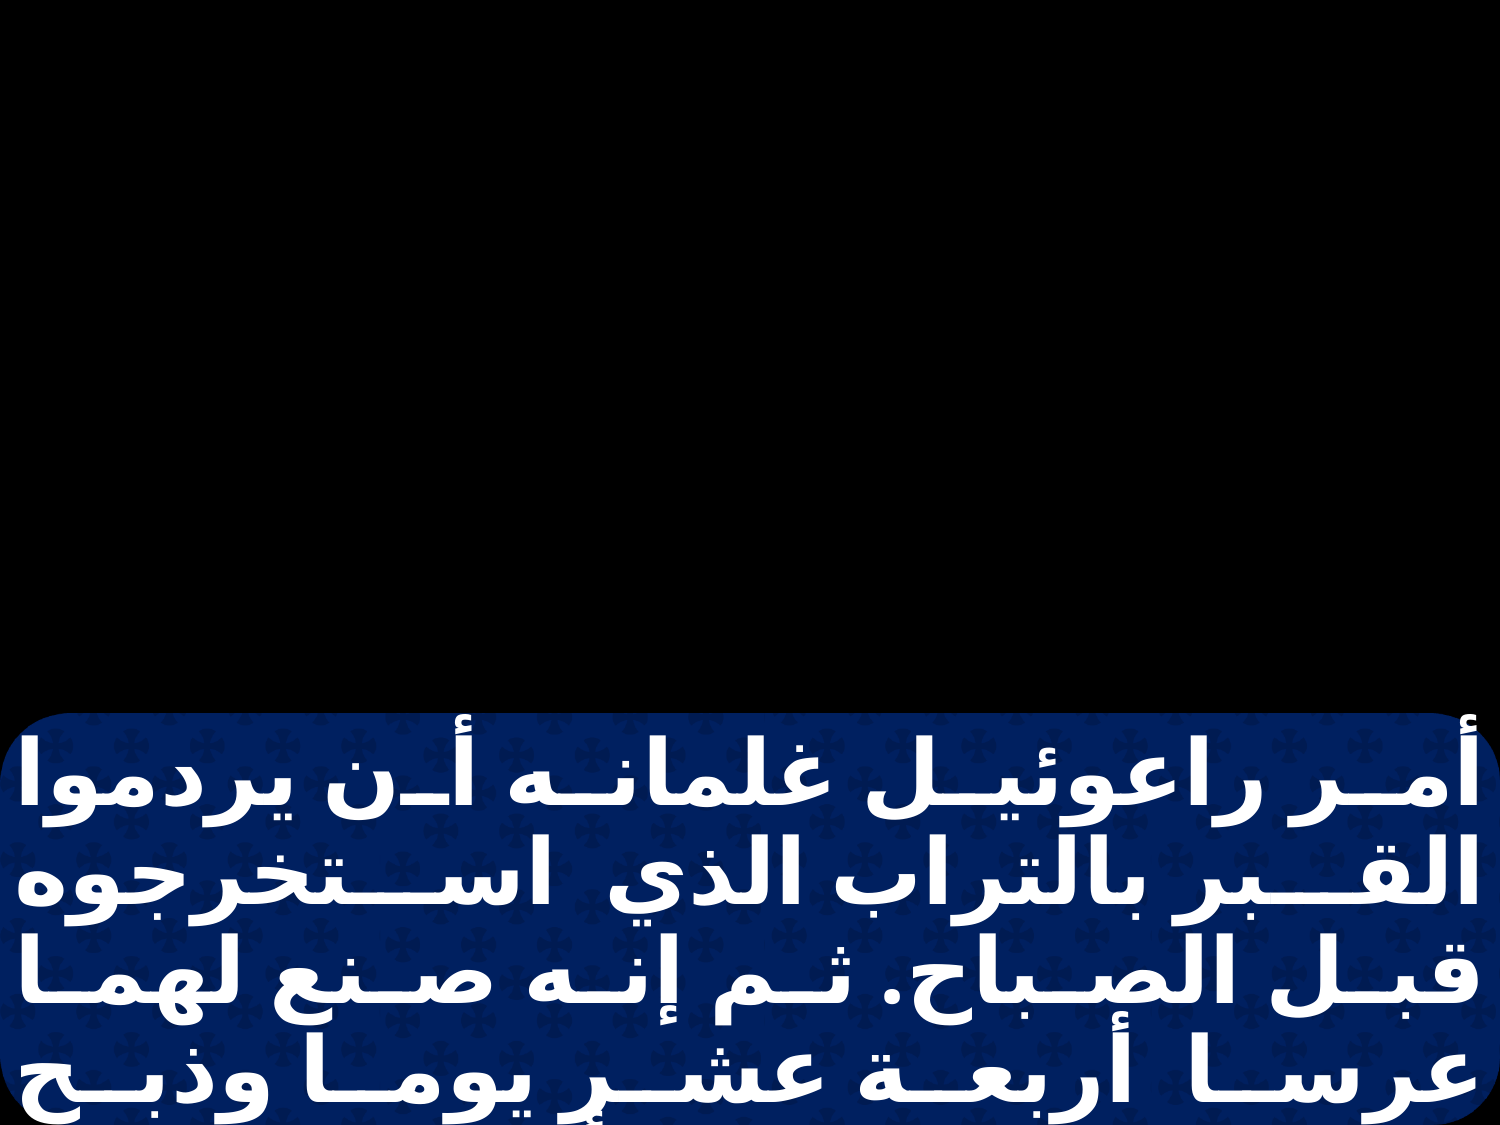

أمر راعوئيل غلمانه أن يردموا القبر بالتراب الذي  استخرجوه قبل الصباح. ثم إنه صنع لهما عرسا  أربعة عشر يوما وذبح بقرتين سمينتين وأربعة  كباش، وهيأ وليمة لكل جيرانهم وأصدقائهم.